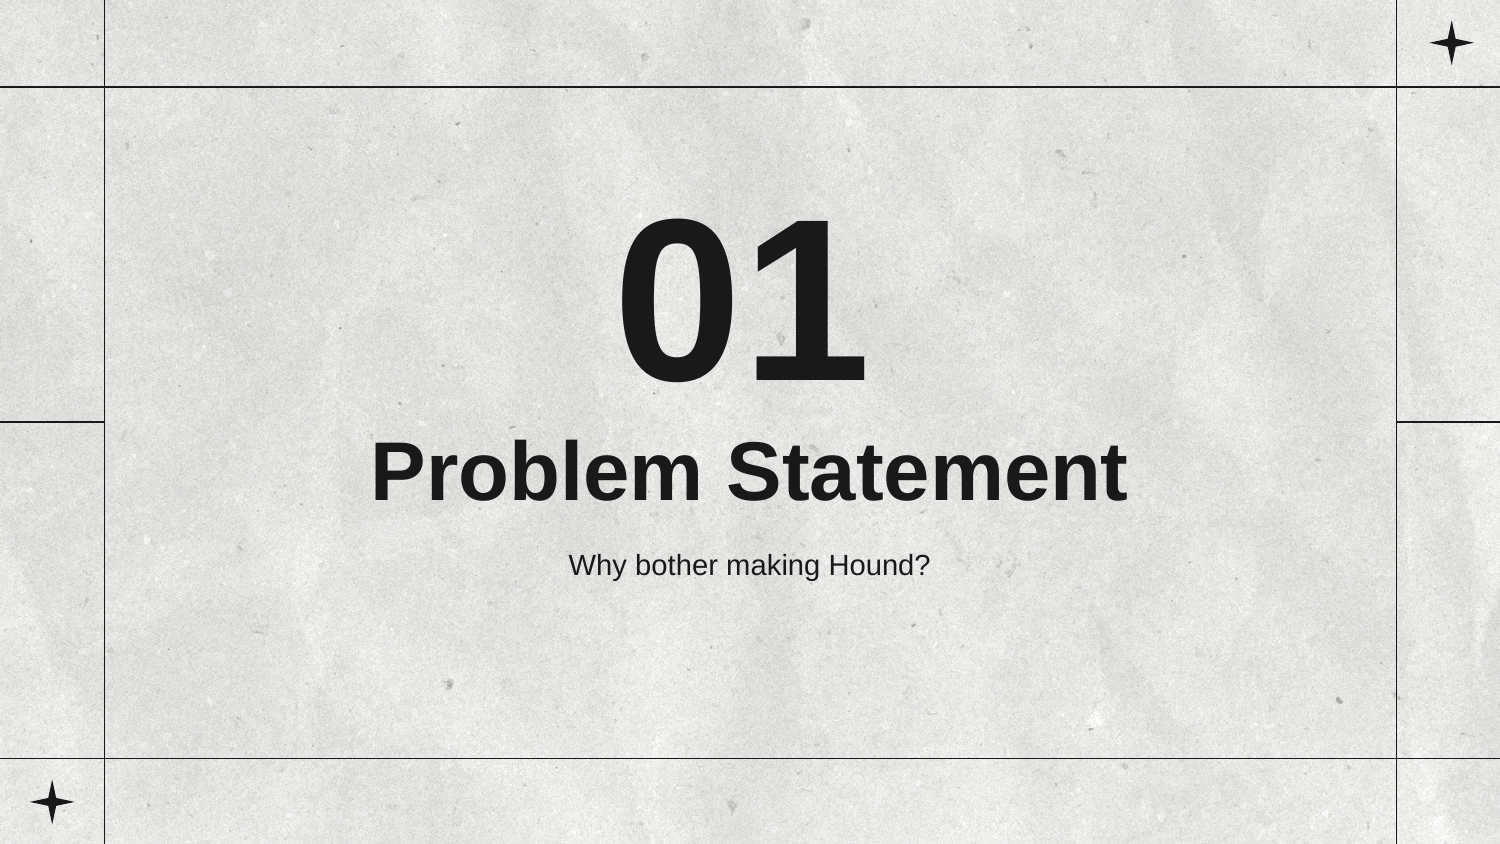

01
# Problem Statement
Why bother making Hound?